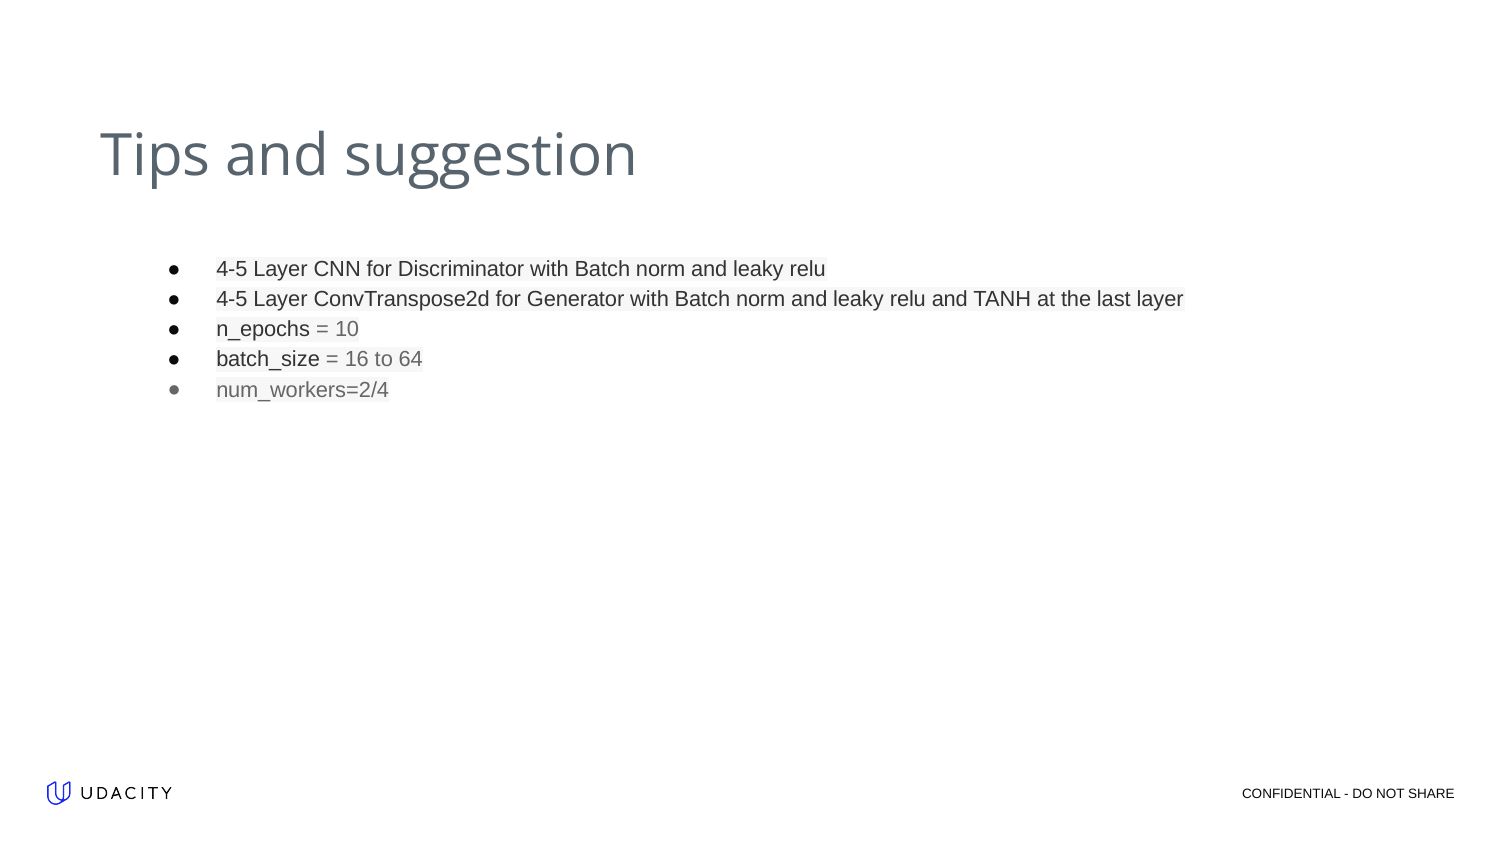

# Tips and suggestion
4-5 Layer CNN for Discriminator with Batch norm and leaky relu
4-5 Layer ConvTranspose2d for Generator with Batch norm and leaky relu and TANH at the last layer
n_epochs = 10
batch_size = 16 to 64
num_workers=2/4